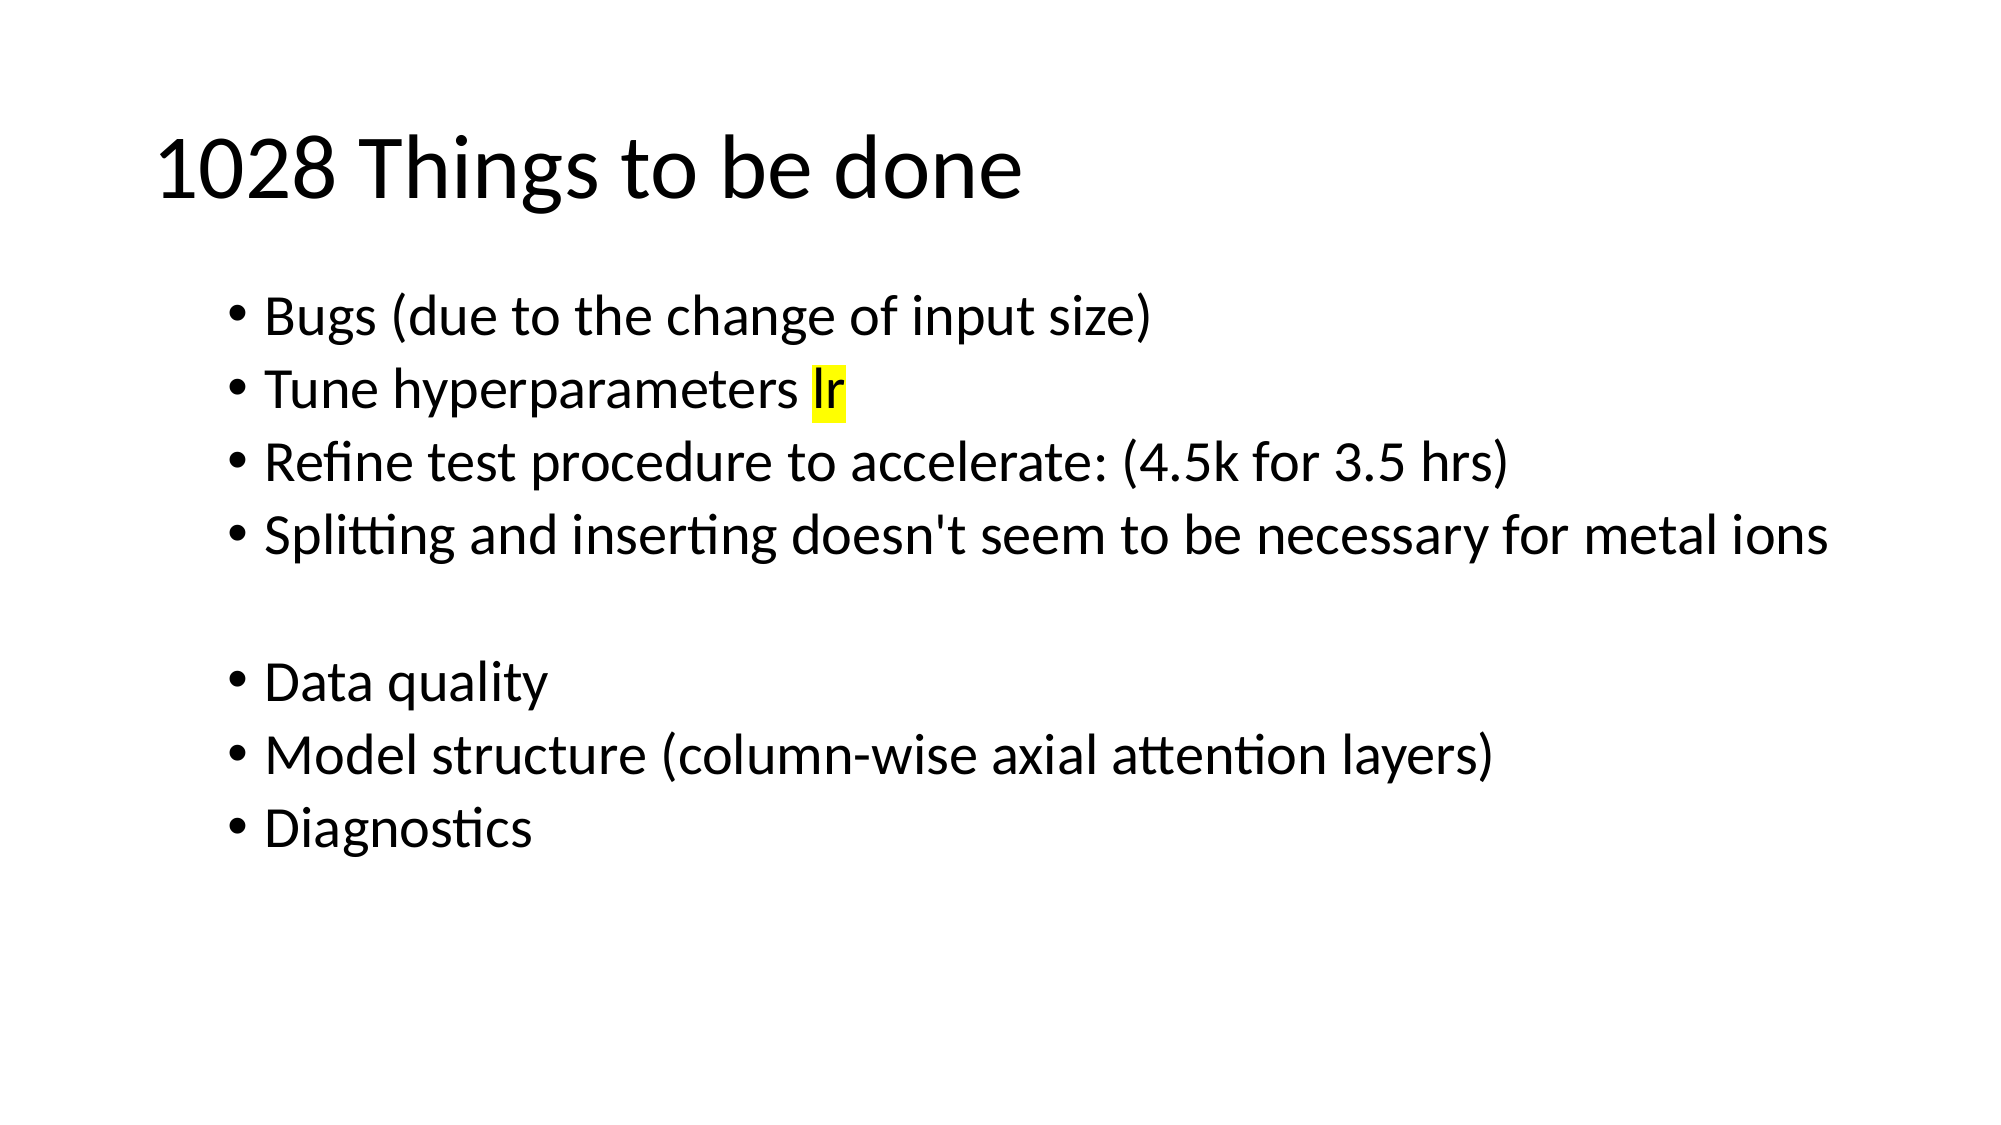

# 1028 Things to be done
Bugs (due to the change of input size)
Tune hyperparameters lr
Refine test procedure to accelerate: (4.5k for 3.5 hrs)
Splitting and inserting doesn't seem to be necessary for metal ions

Data quality
Model structure (column-wise axial attention layers)
Diagnostics